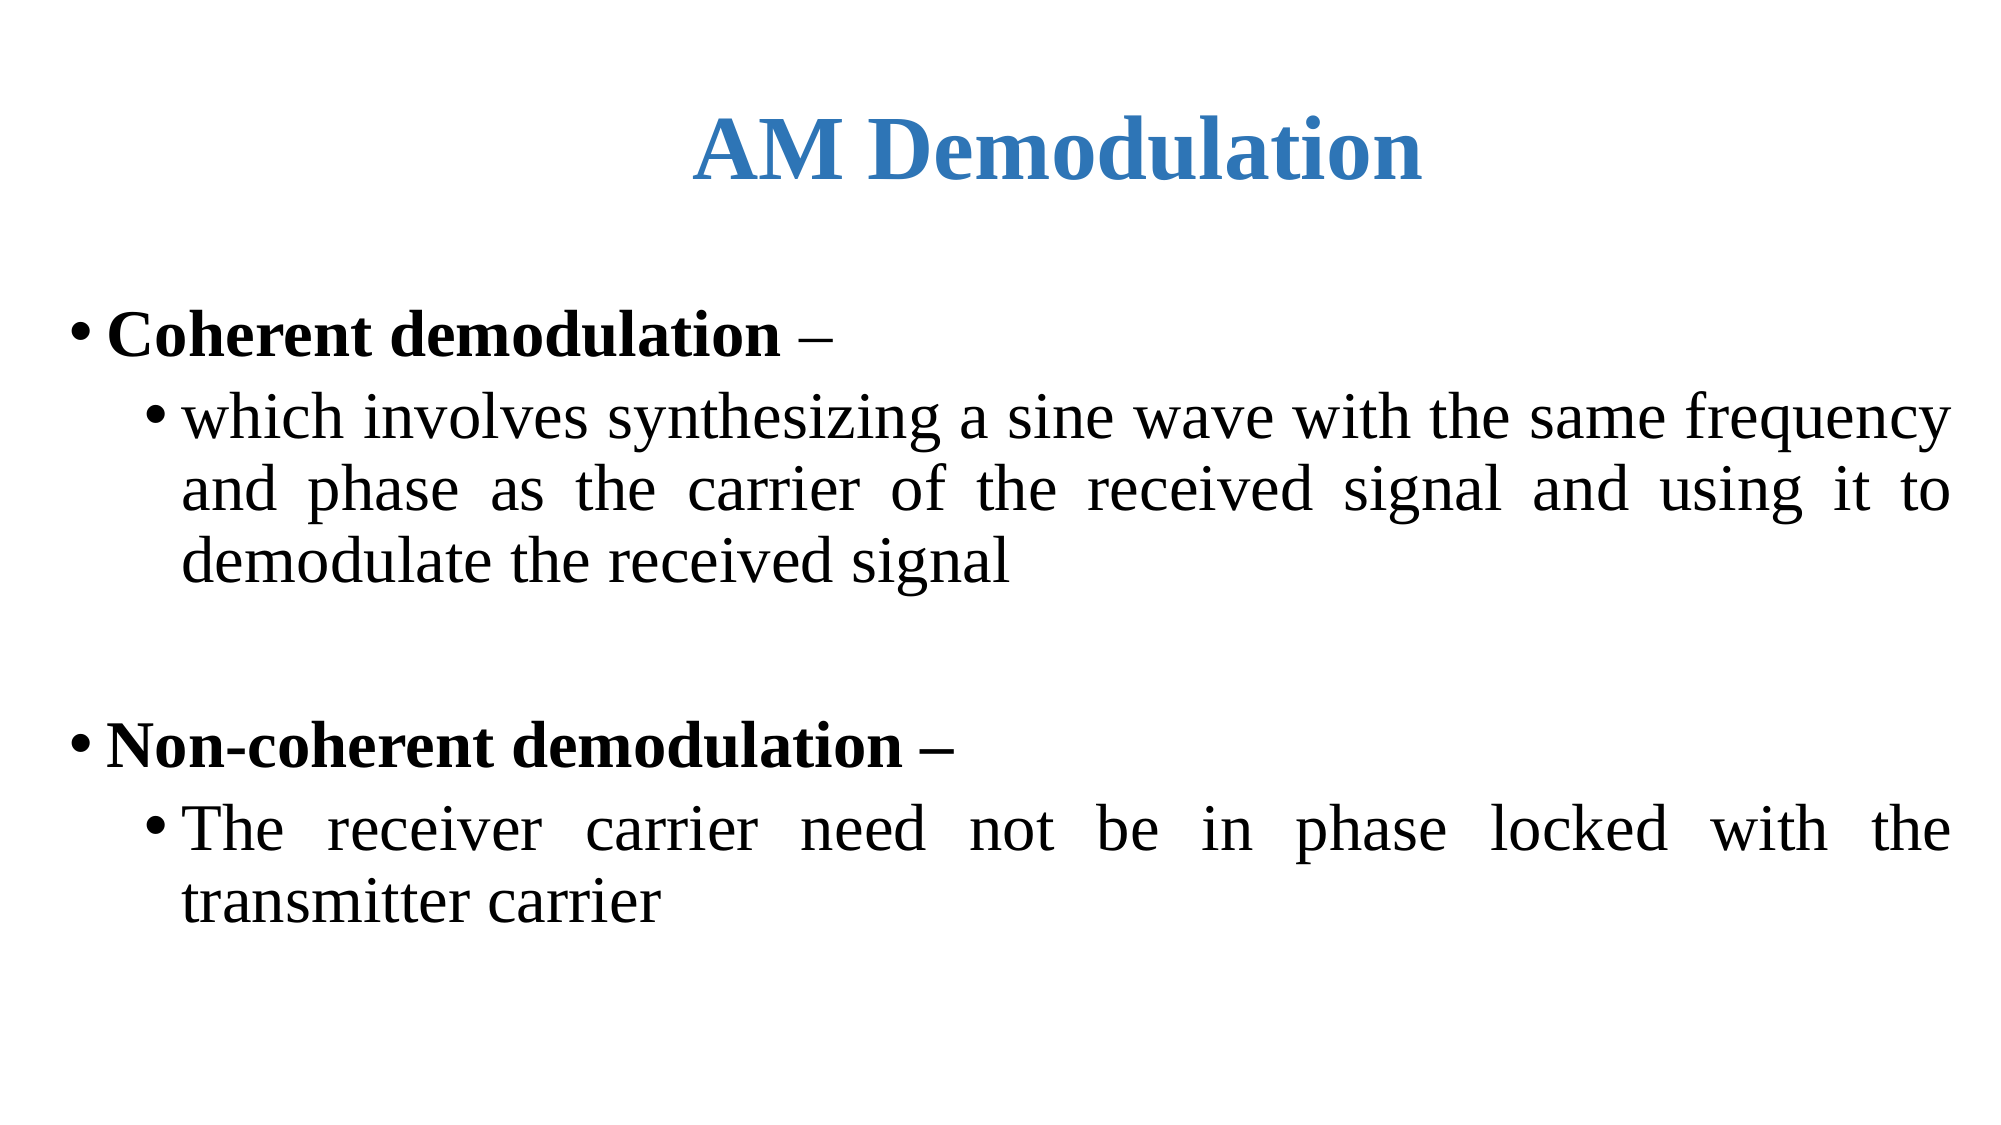

AM Demodulation
Coherent demodulation –
which involves synthesizing a sine wave with the same frequency and phase as the carrier of the received signal and using it to demodulate the received signal

Non-coherent demodulation –
The receiver carrier need not be in phase locked with the transmitter carrier